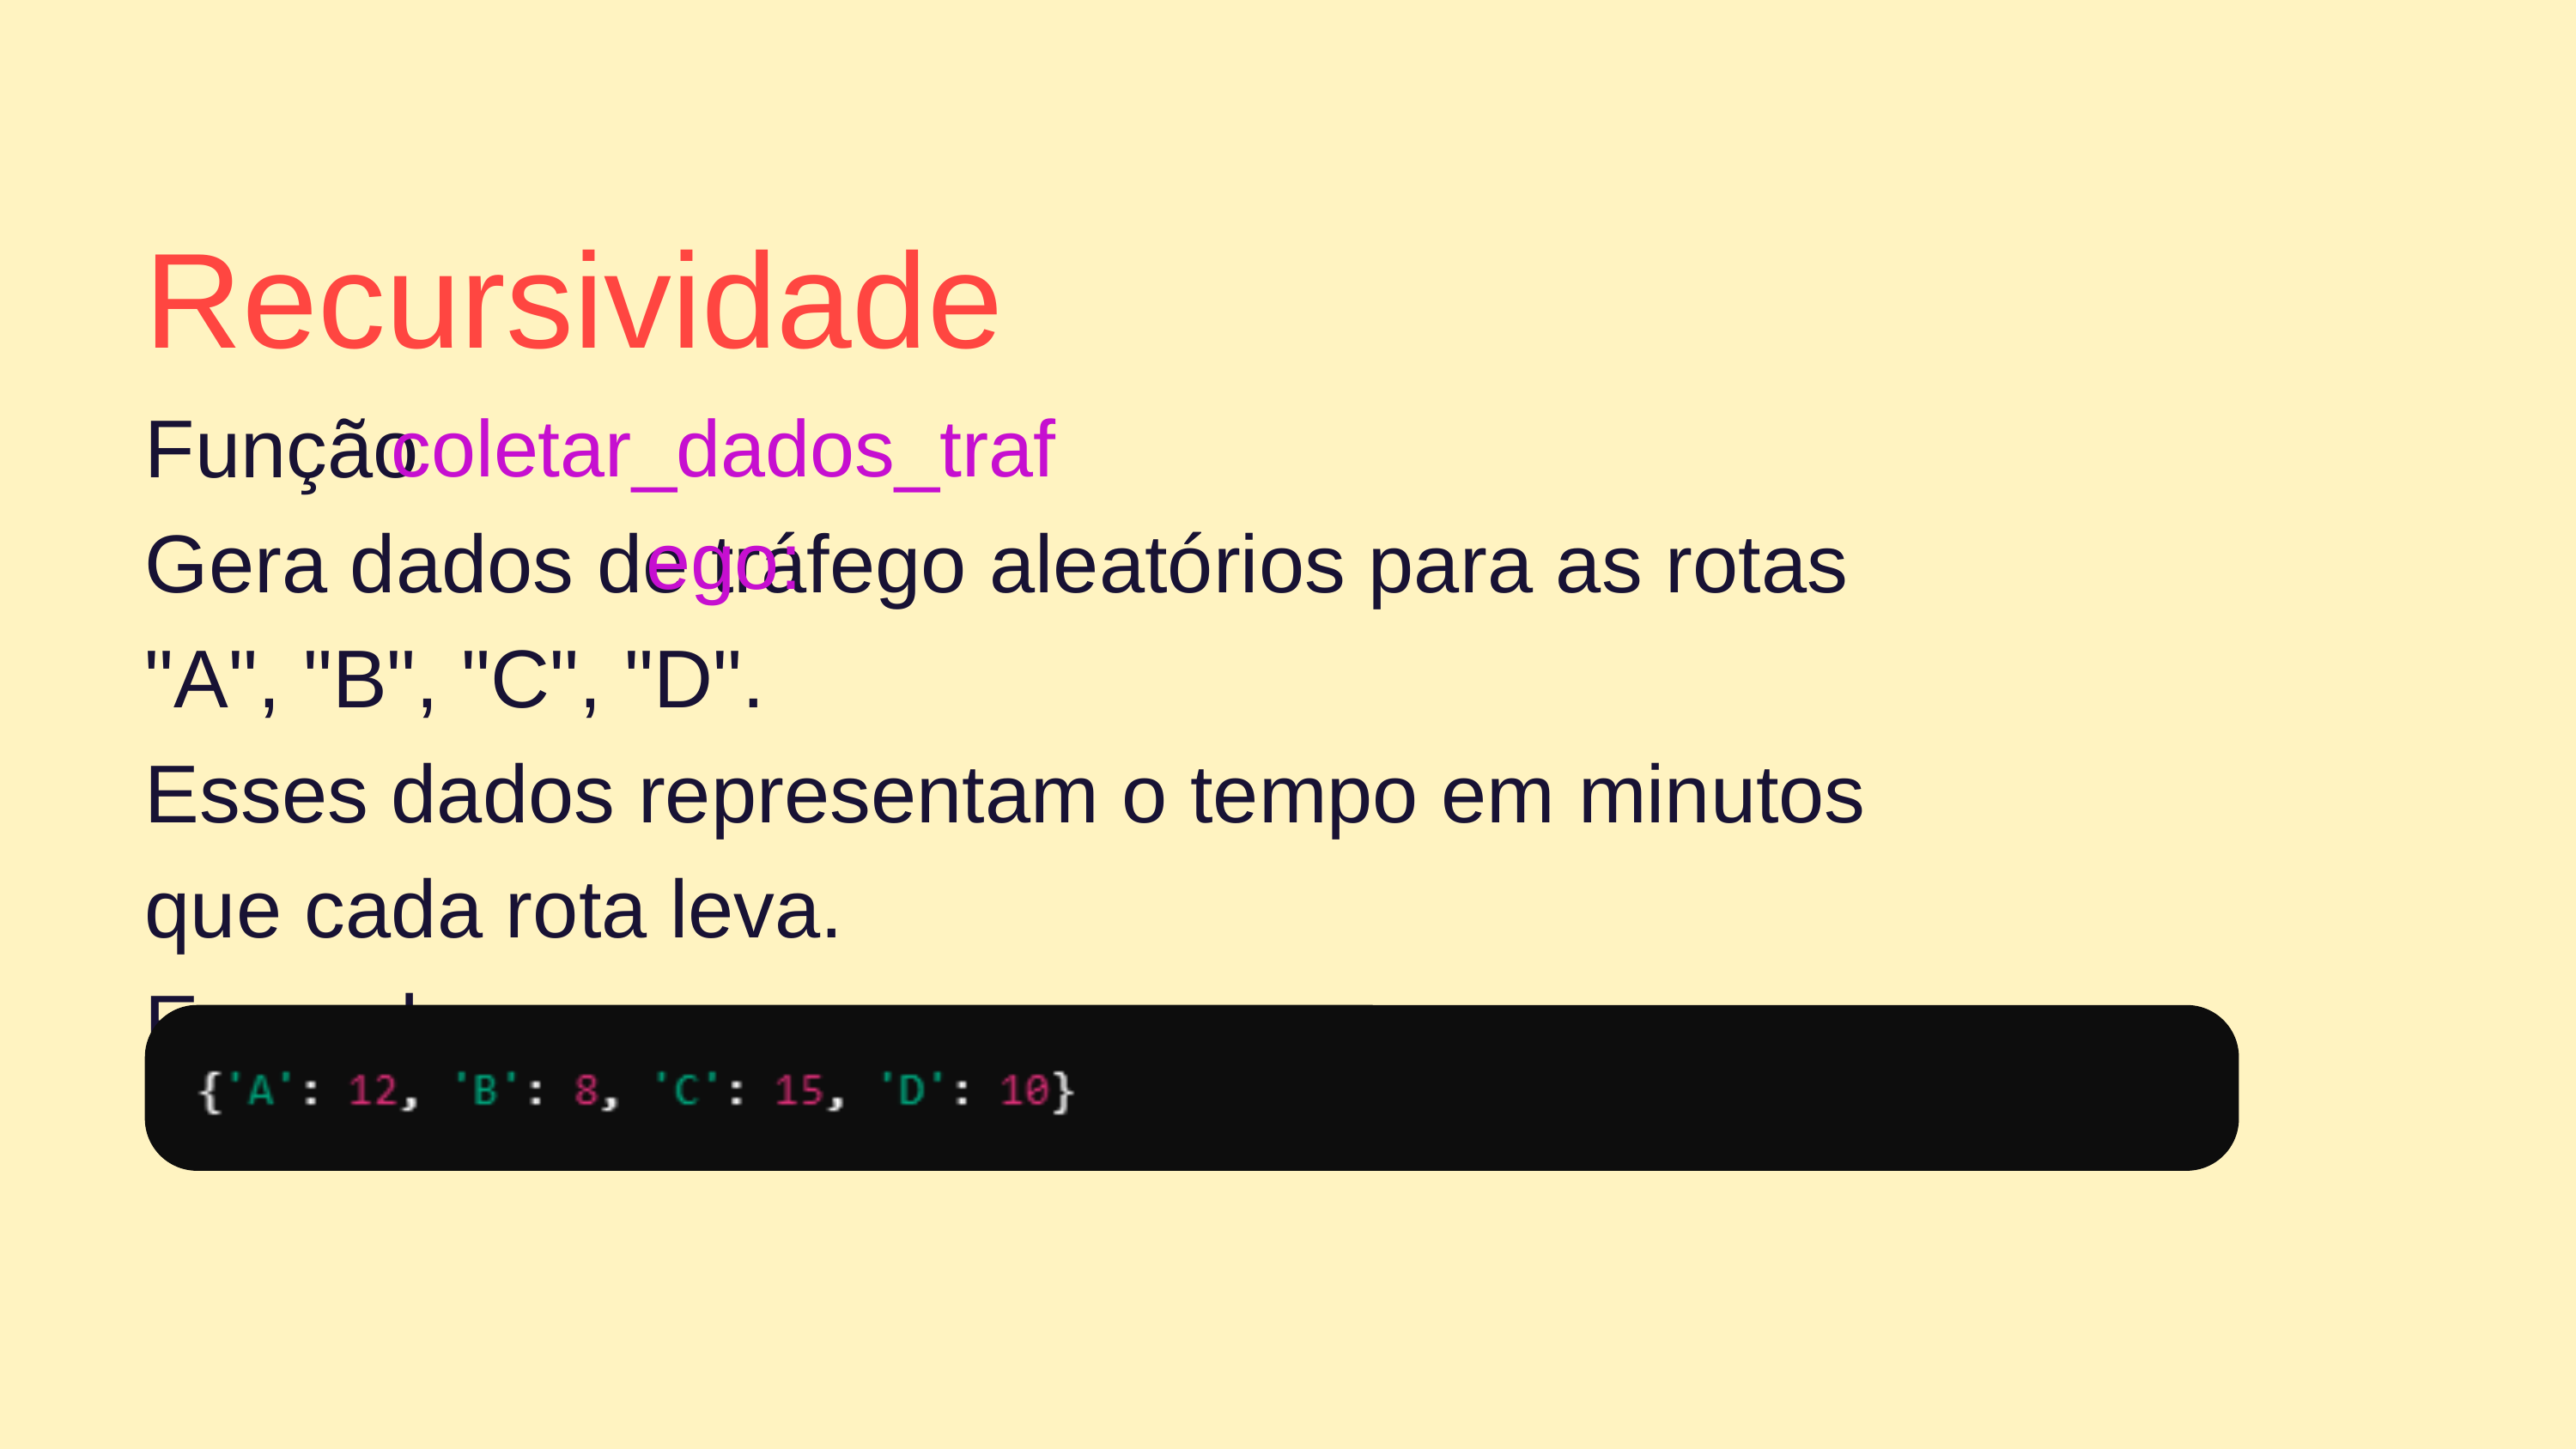

Recursividade
Função
Gera dados de tráfego aleatórios para as rotas "A", "B", "C", "D".
Esses dados representam o tempo em minutos que cada rota leva.
Exemplo:
coletar_dados_trafego: